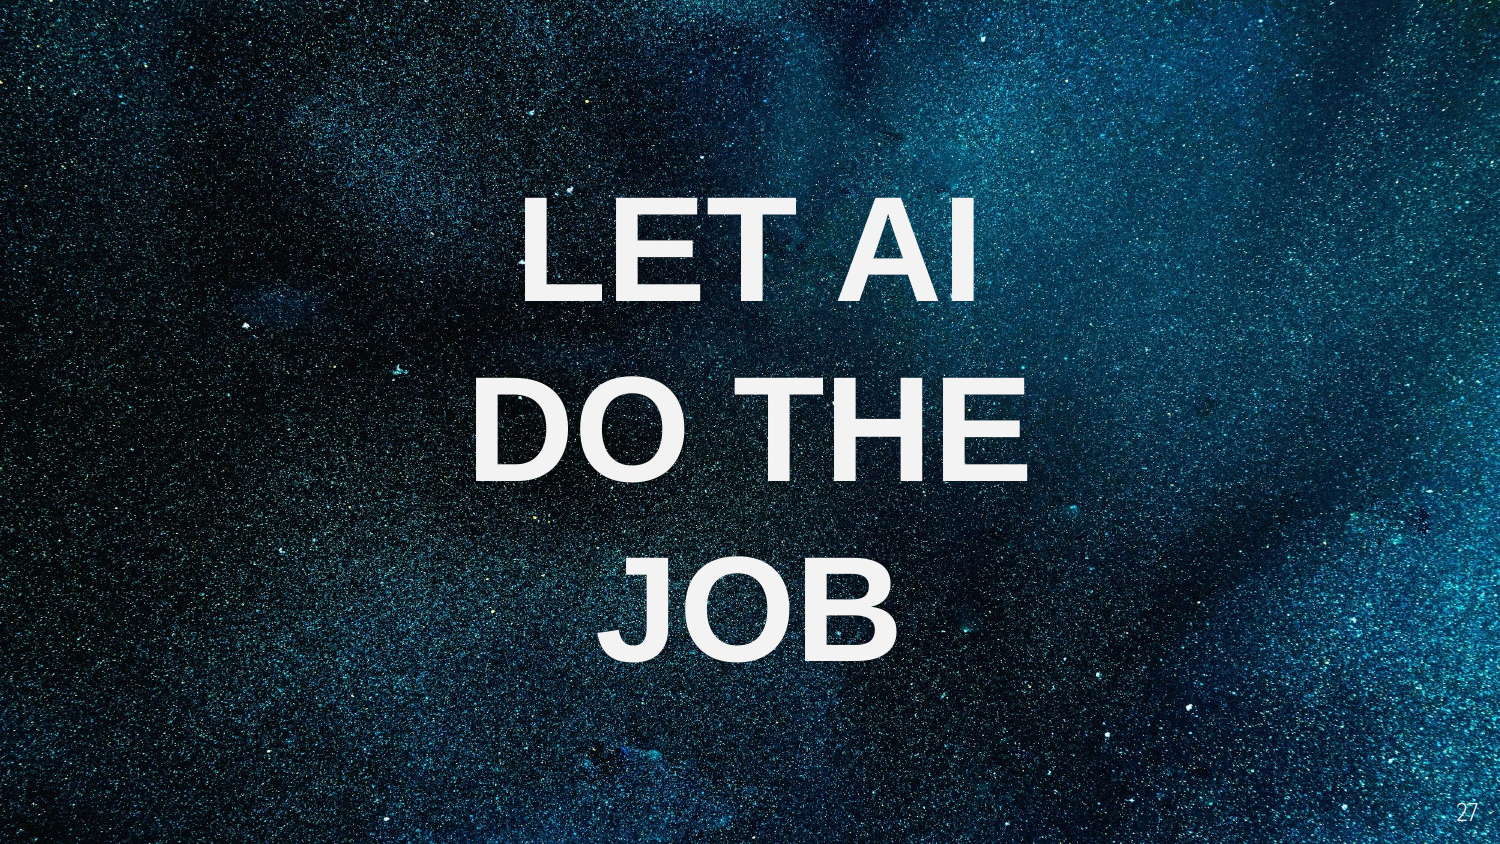

# LET AI DO THE JOB
27